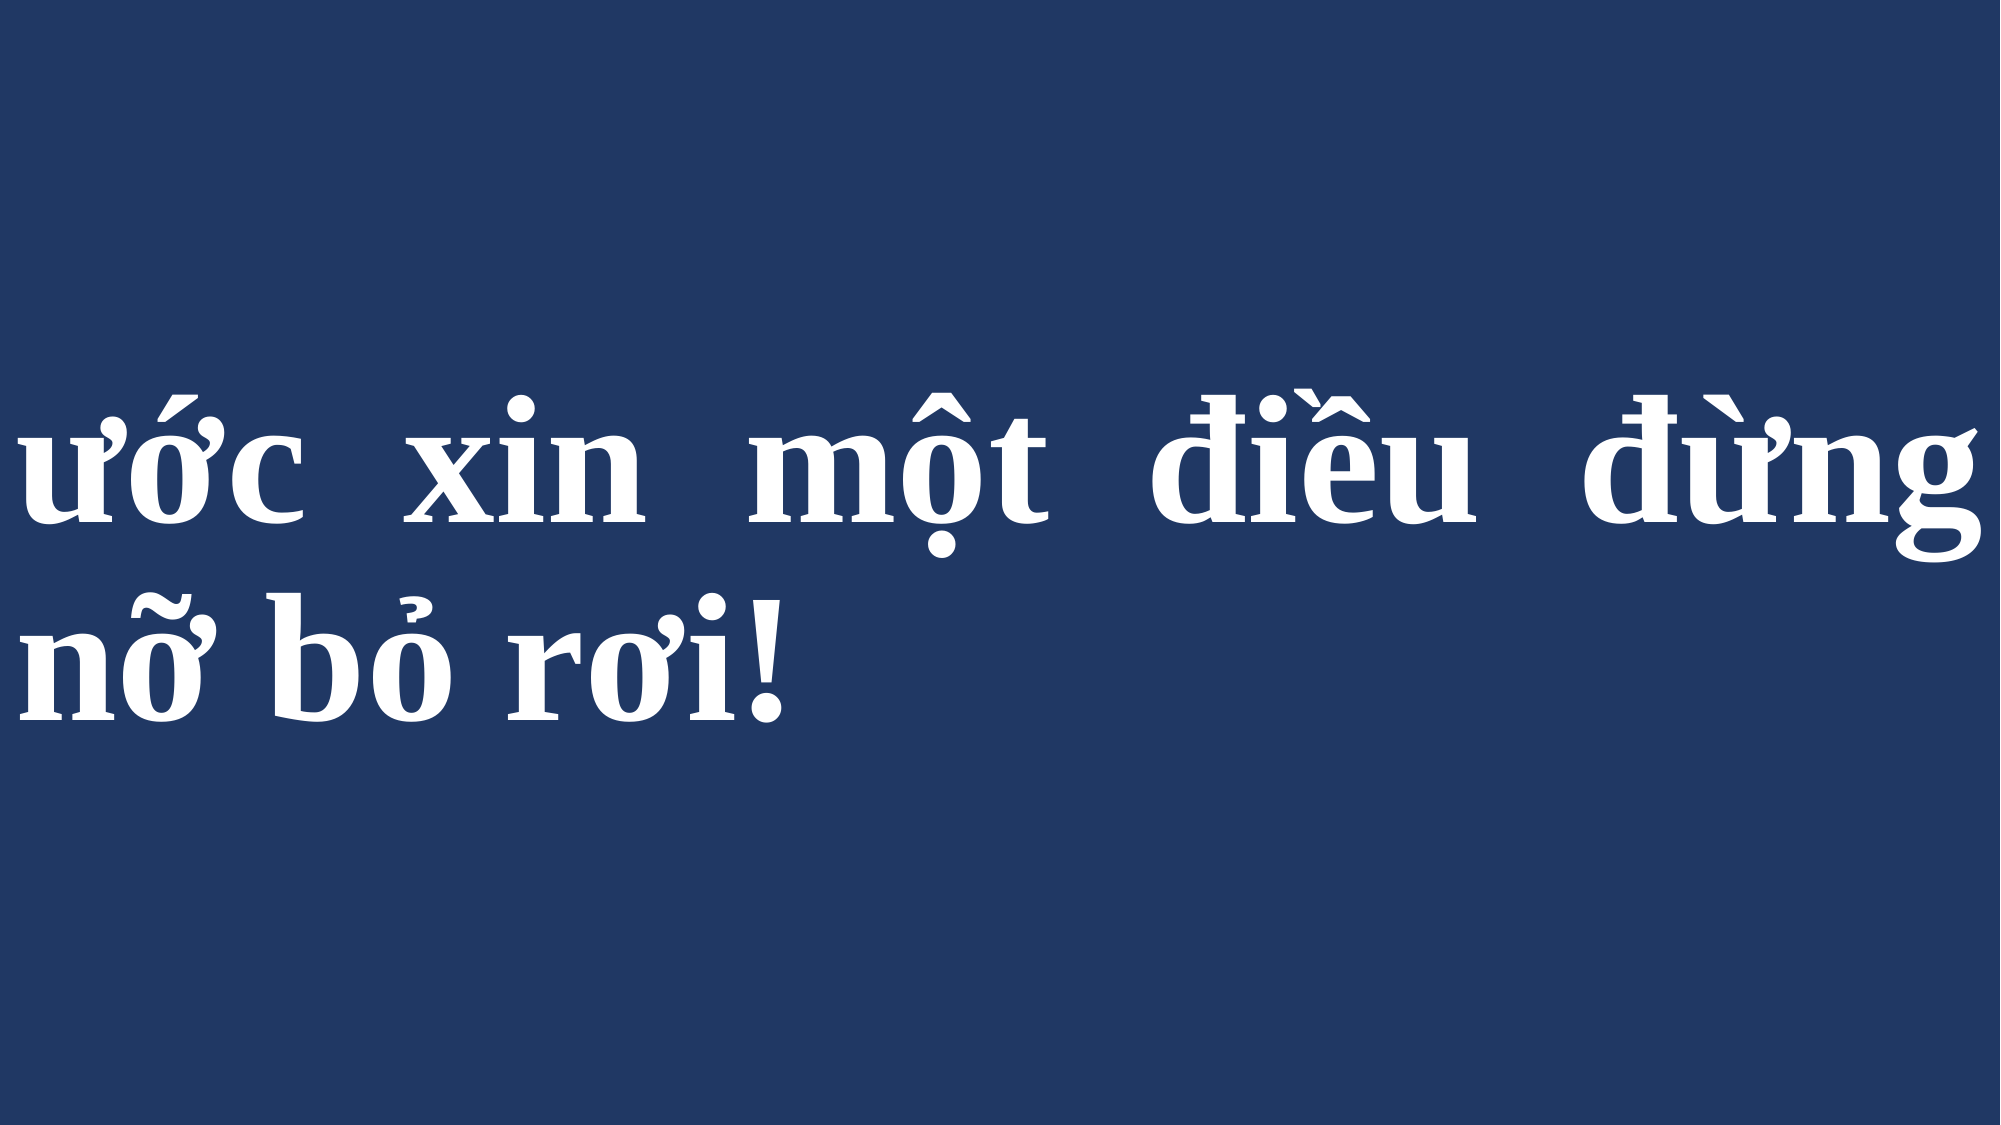

# ước xin một điều đừng nỡ bỏ rơi!